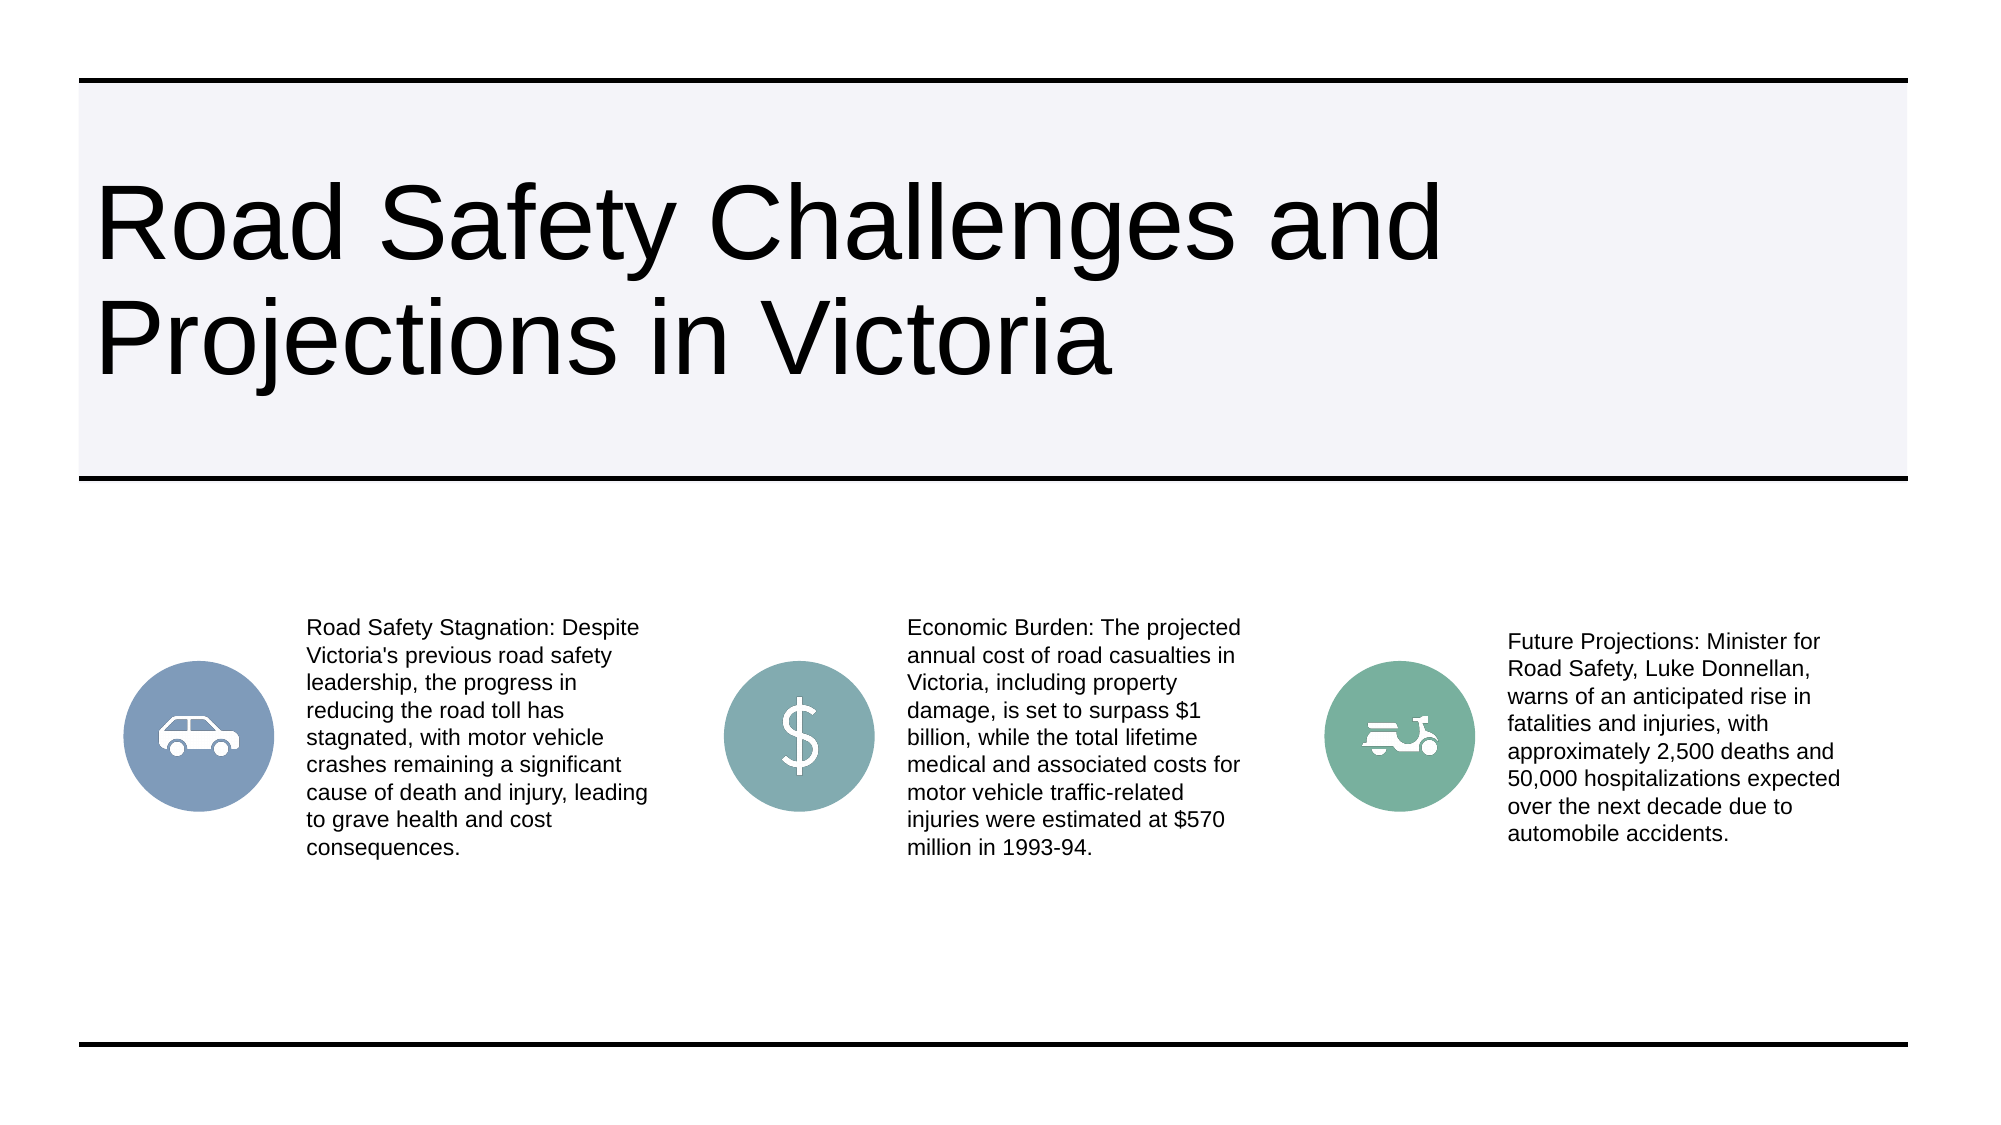

# Road Safety Challenges and Projections in Victoria
Road Safety Stagnation: Despite Victoria's previous road safety leadership, the progress in reducing the road toll has stagnated, with motor vehicle crashes remaining a significant cause of death and injury, leading to grave health and cost consequences.
Economic Burden: The projected annual cost of road casualties in Victoria, including property damage, is set to surpass $1 billion, while the total lifetime medical and associated costs for motor vehicle traffic-related injuries were estimated at $570 million in 1993-94.
Future Projections: Minister for Road Safety, Luke Donnellan, warns of an anticipated rise in fatalities and injuries, with approximately 2,500 deaths and 50,000 hospitalizations expected over the next decade due to automobile accidents.